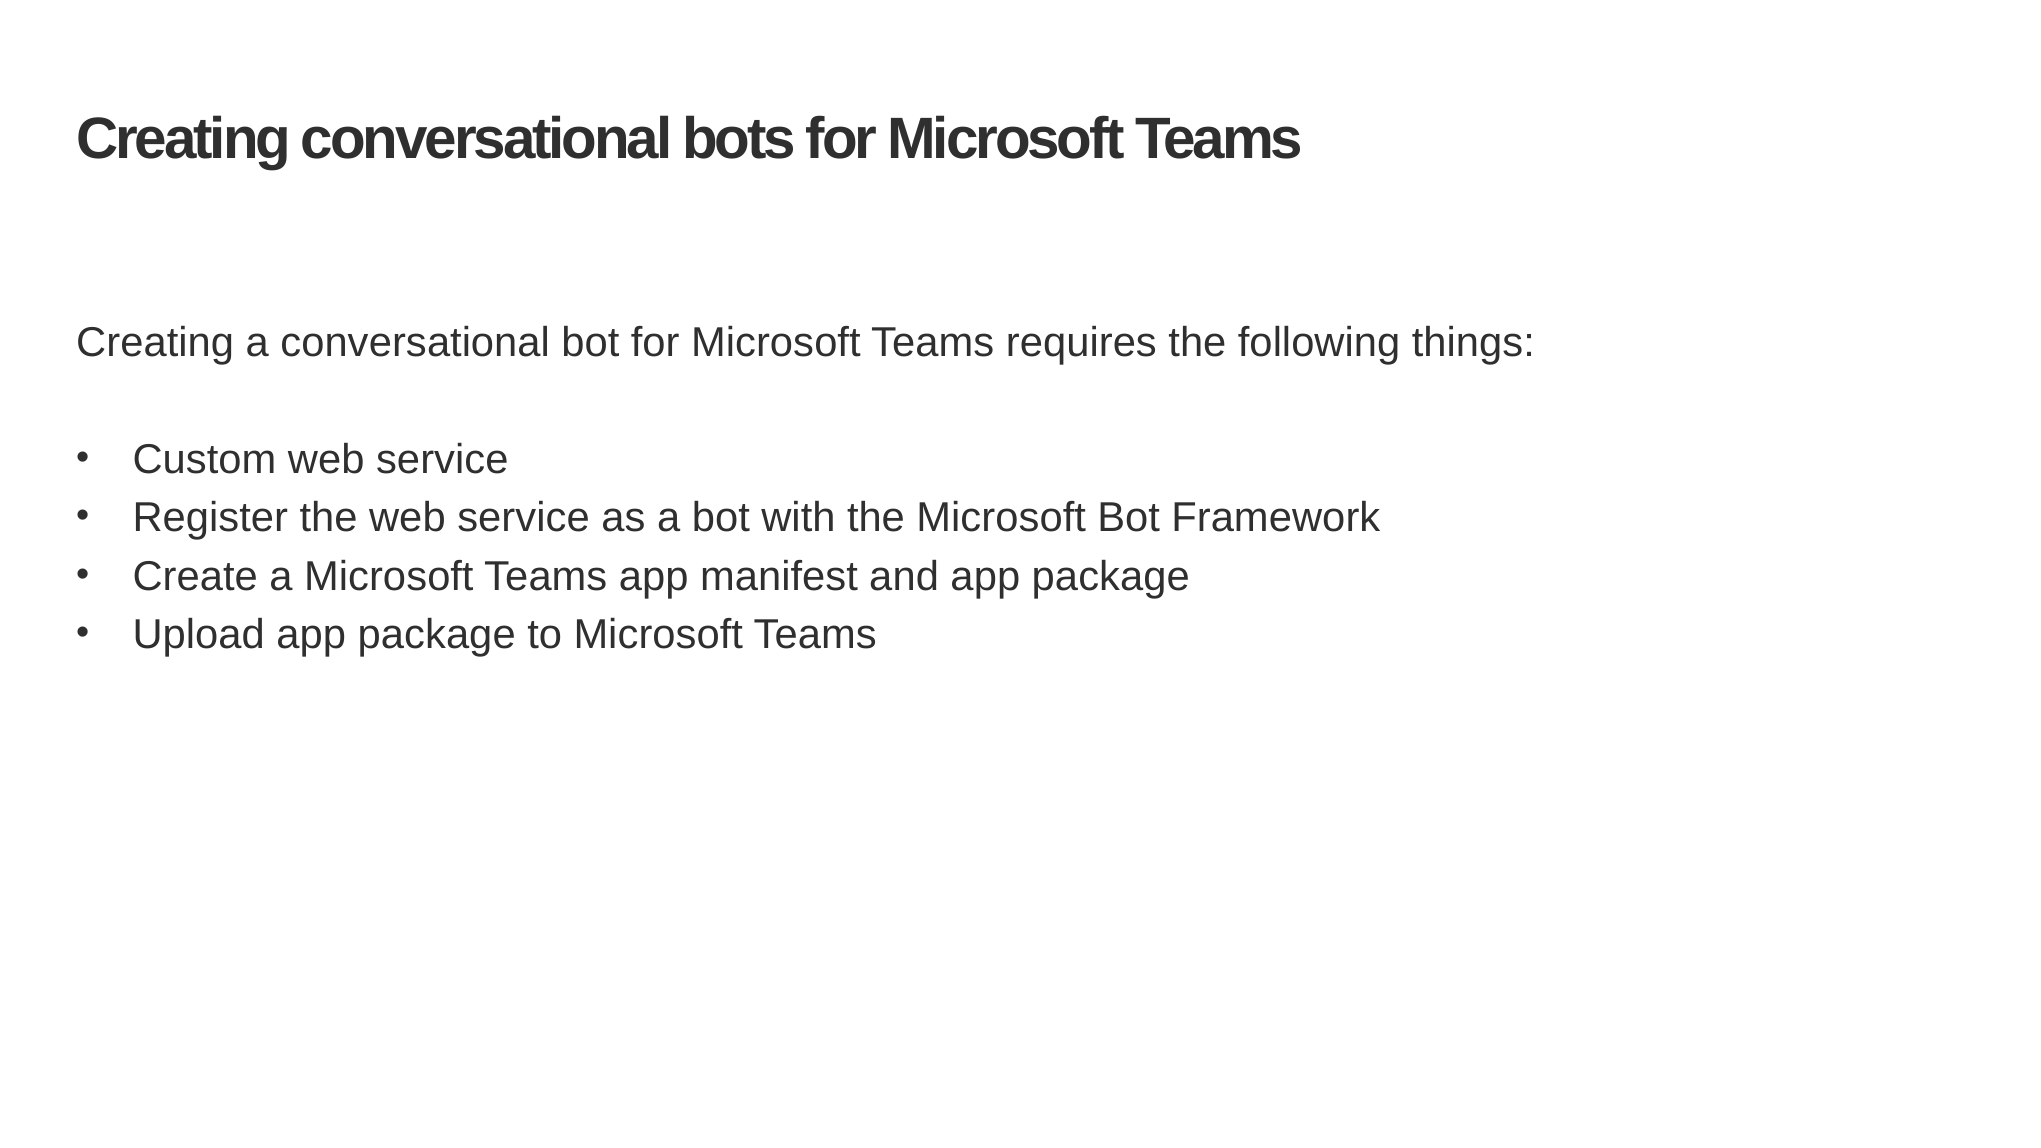

# Creating conversational bots for Microsoft Teams
Creating a conversational bot for Microsoft Teams requires the following things:

Custom web service
Register the web service as a bot with the Microsoft Bot Framework
Create a Microsoft Teams app manifest and app package
Upload app package to Microsoft Teams